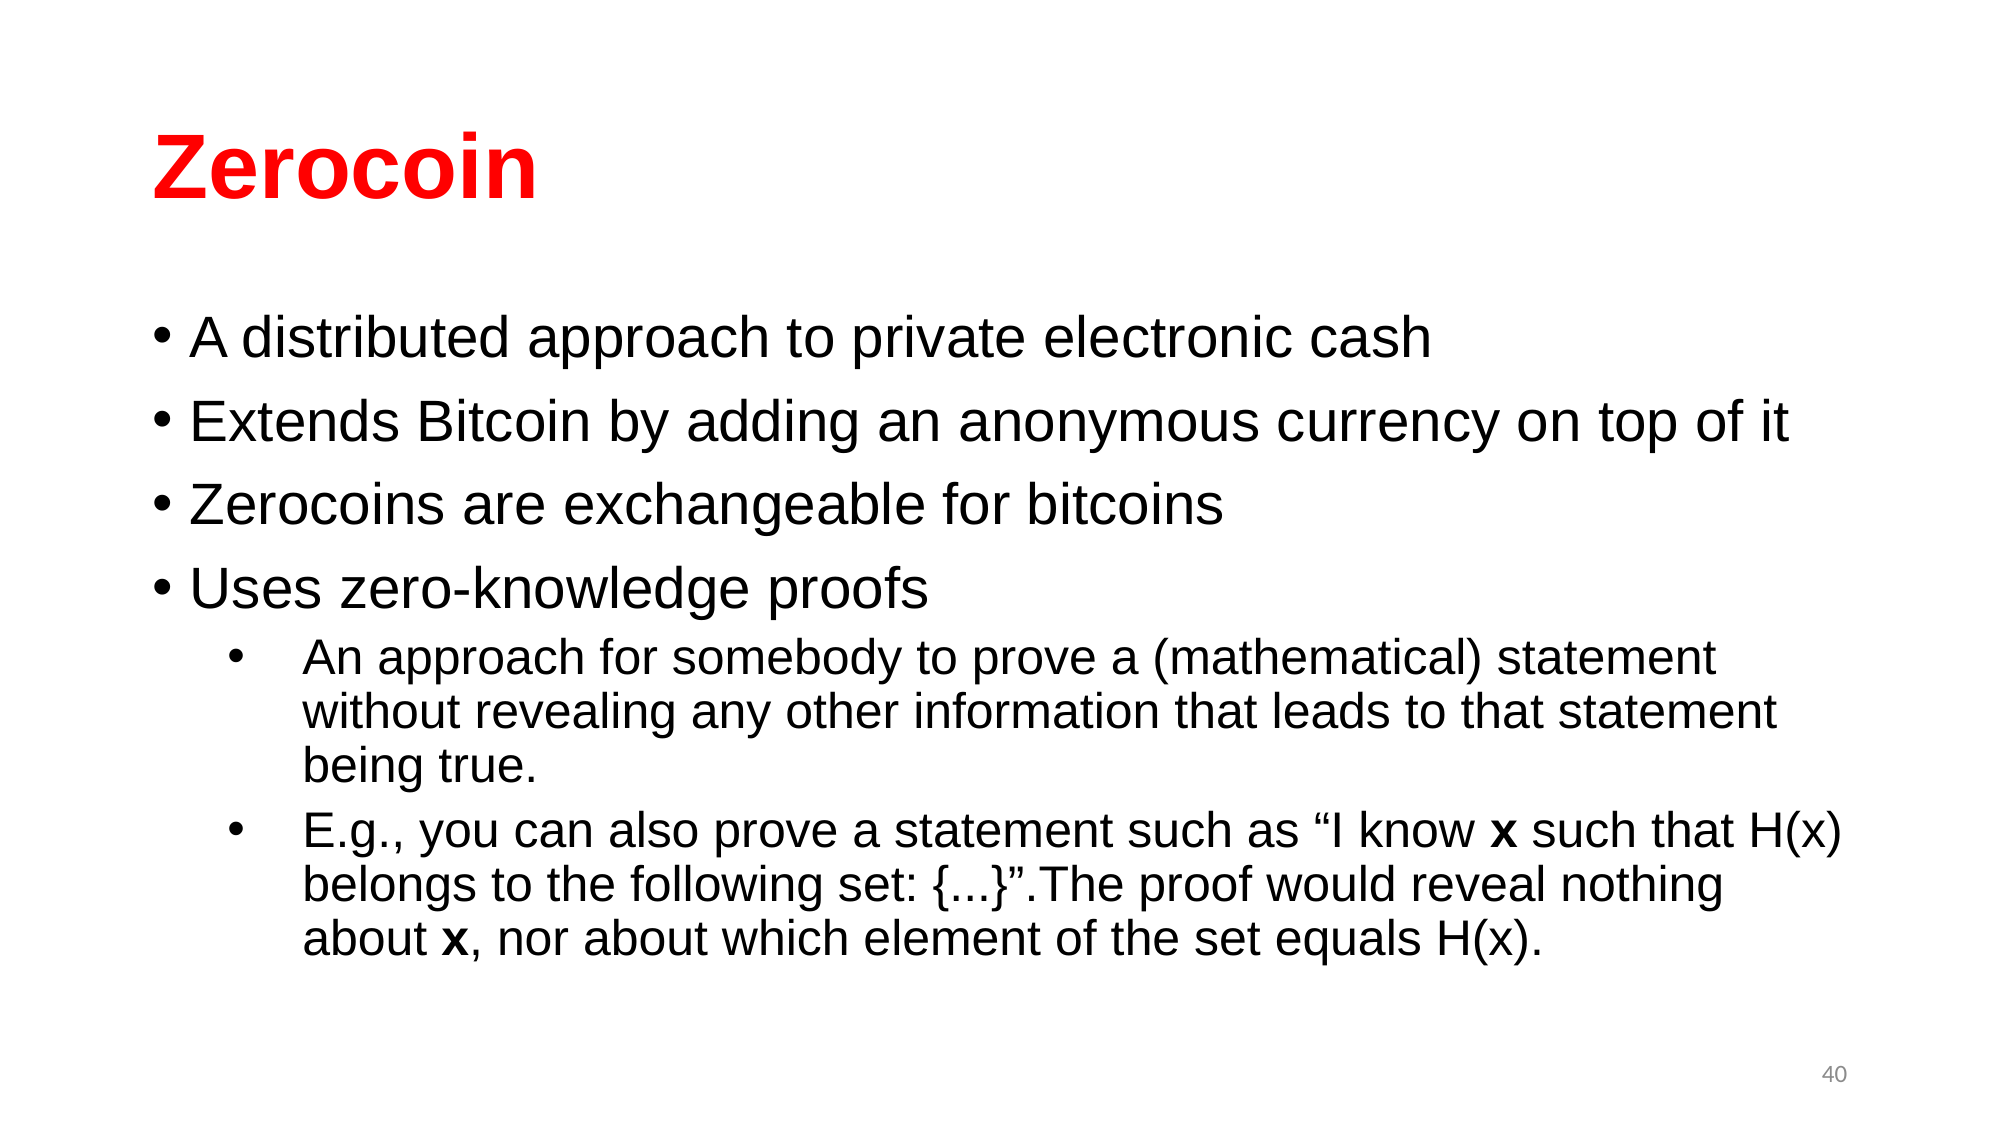

# Zerocoin
A distributed approach to private electronic cash
Extends Bitcoin by adding an anonymous currency on top of it
Zerocoins are exchangeable for bitcoins
Uses zero-knowledge proofs
An approach for somebody to prove a (mathematical) statement without revealing any other information that leads to that statement being true.
E.g., you can also prove a statement such as “I know x such that H(x) belongs to the following set: {...}”.The proof would reveal nothing about x, nor about which element of the set equals H(x).

40